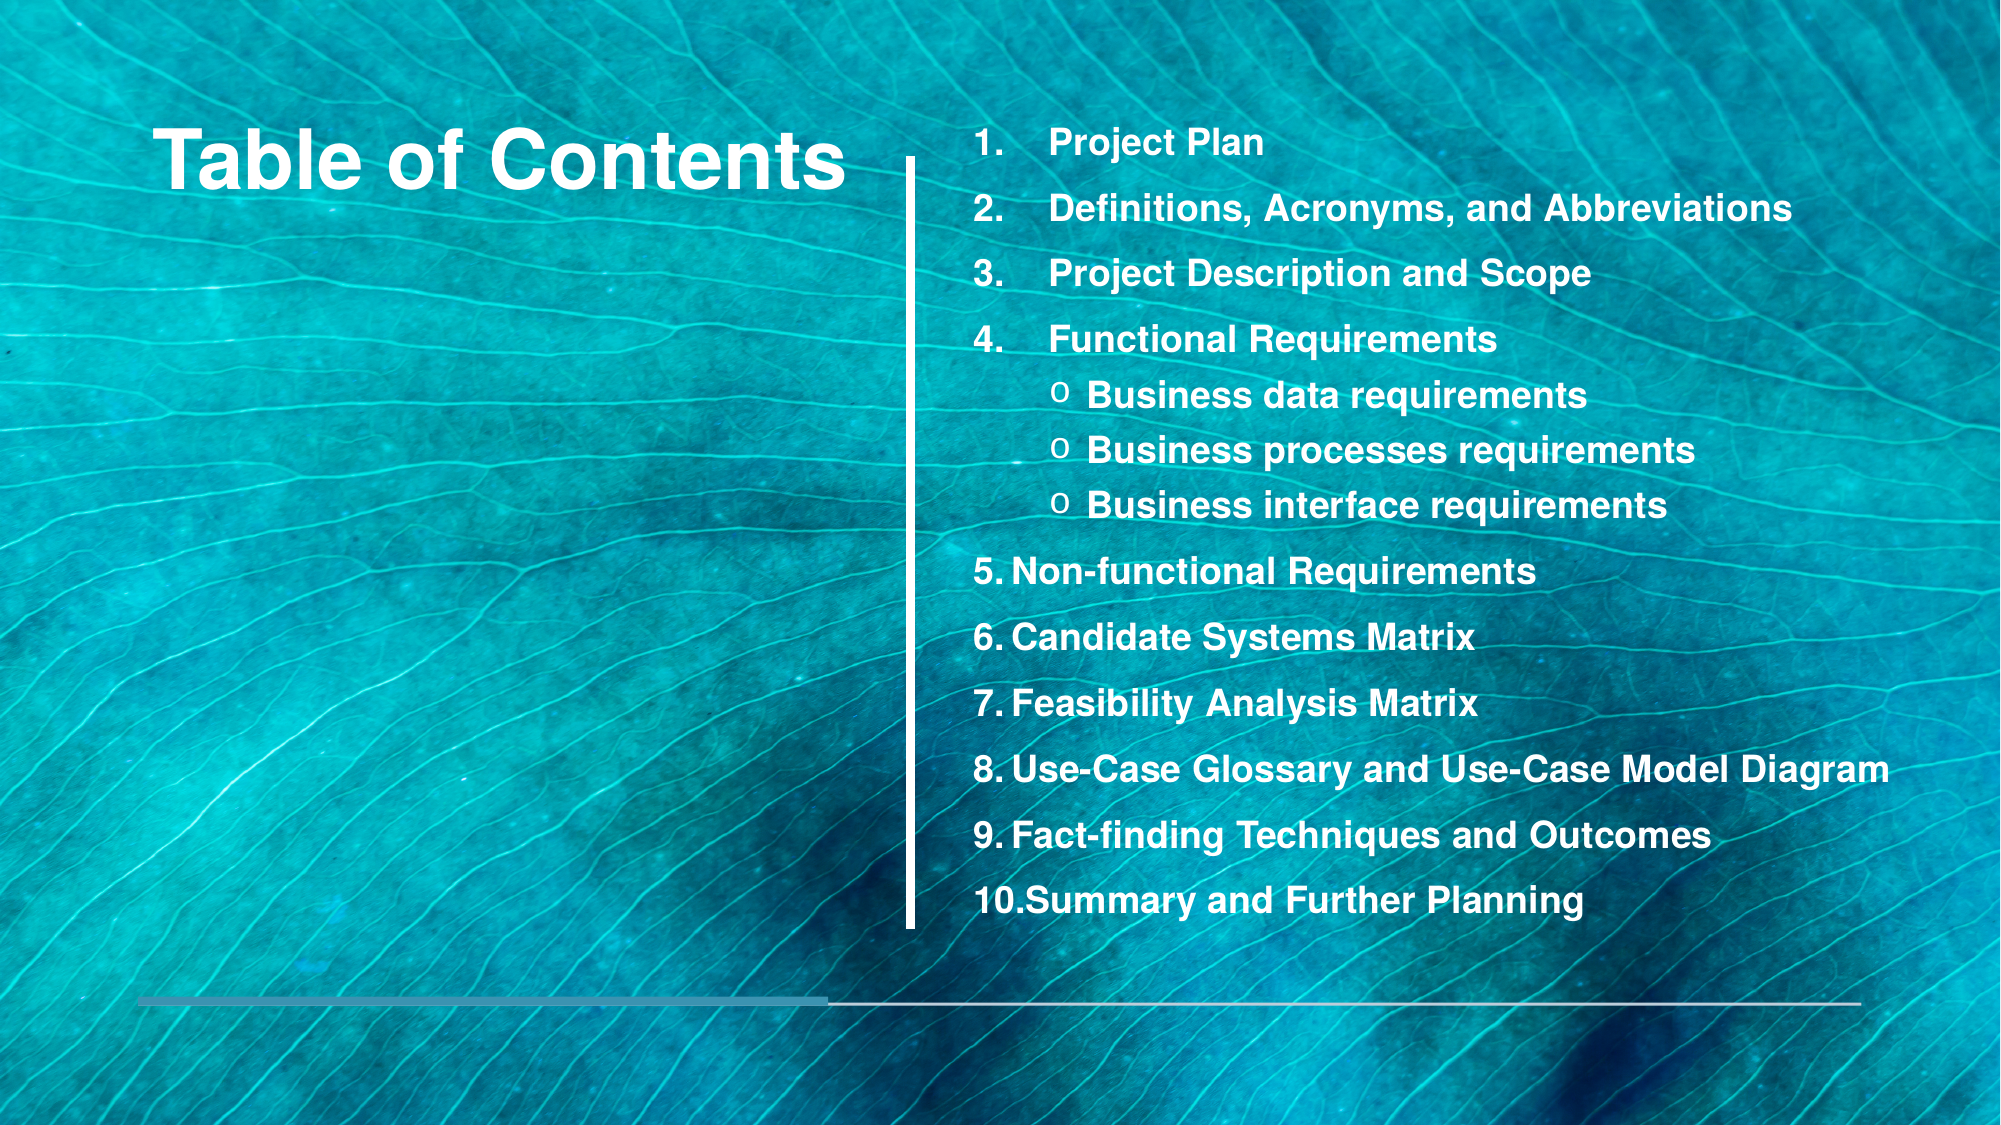

Project Plan
Definitions, Acronyms, and Abbreviations
Project Description and Scope
Functional Requirements
Business data requirements
Business processes requirements
Business interface requirements
Non-functional Requirements
Candidate Systems Matrix
Feasibility Analysis Matrix
Use-Case Glossary and Use-Case Model Diagram
Fact-finding Techniques and Outcomes
Summary and Further Planning
# Table of Contents